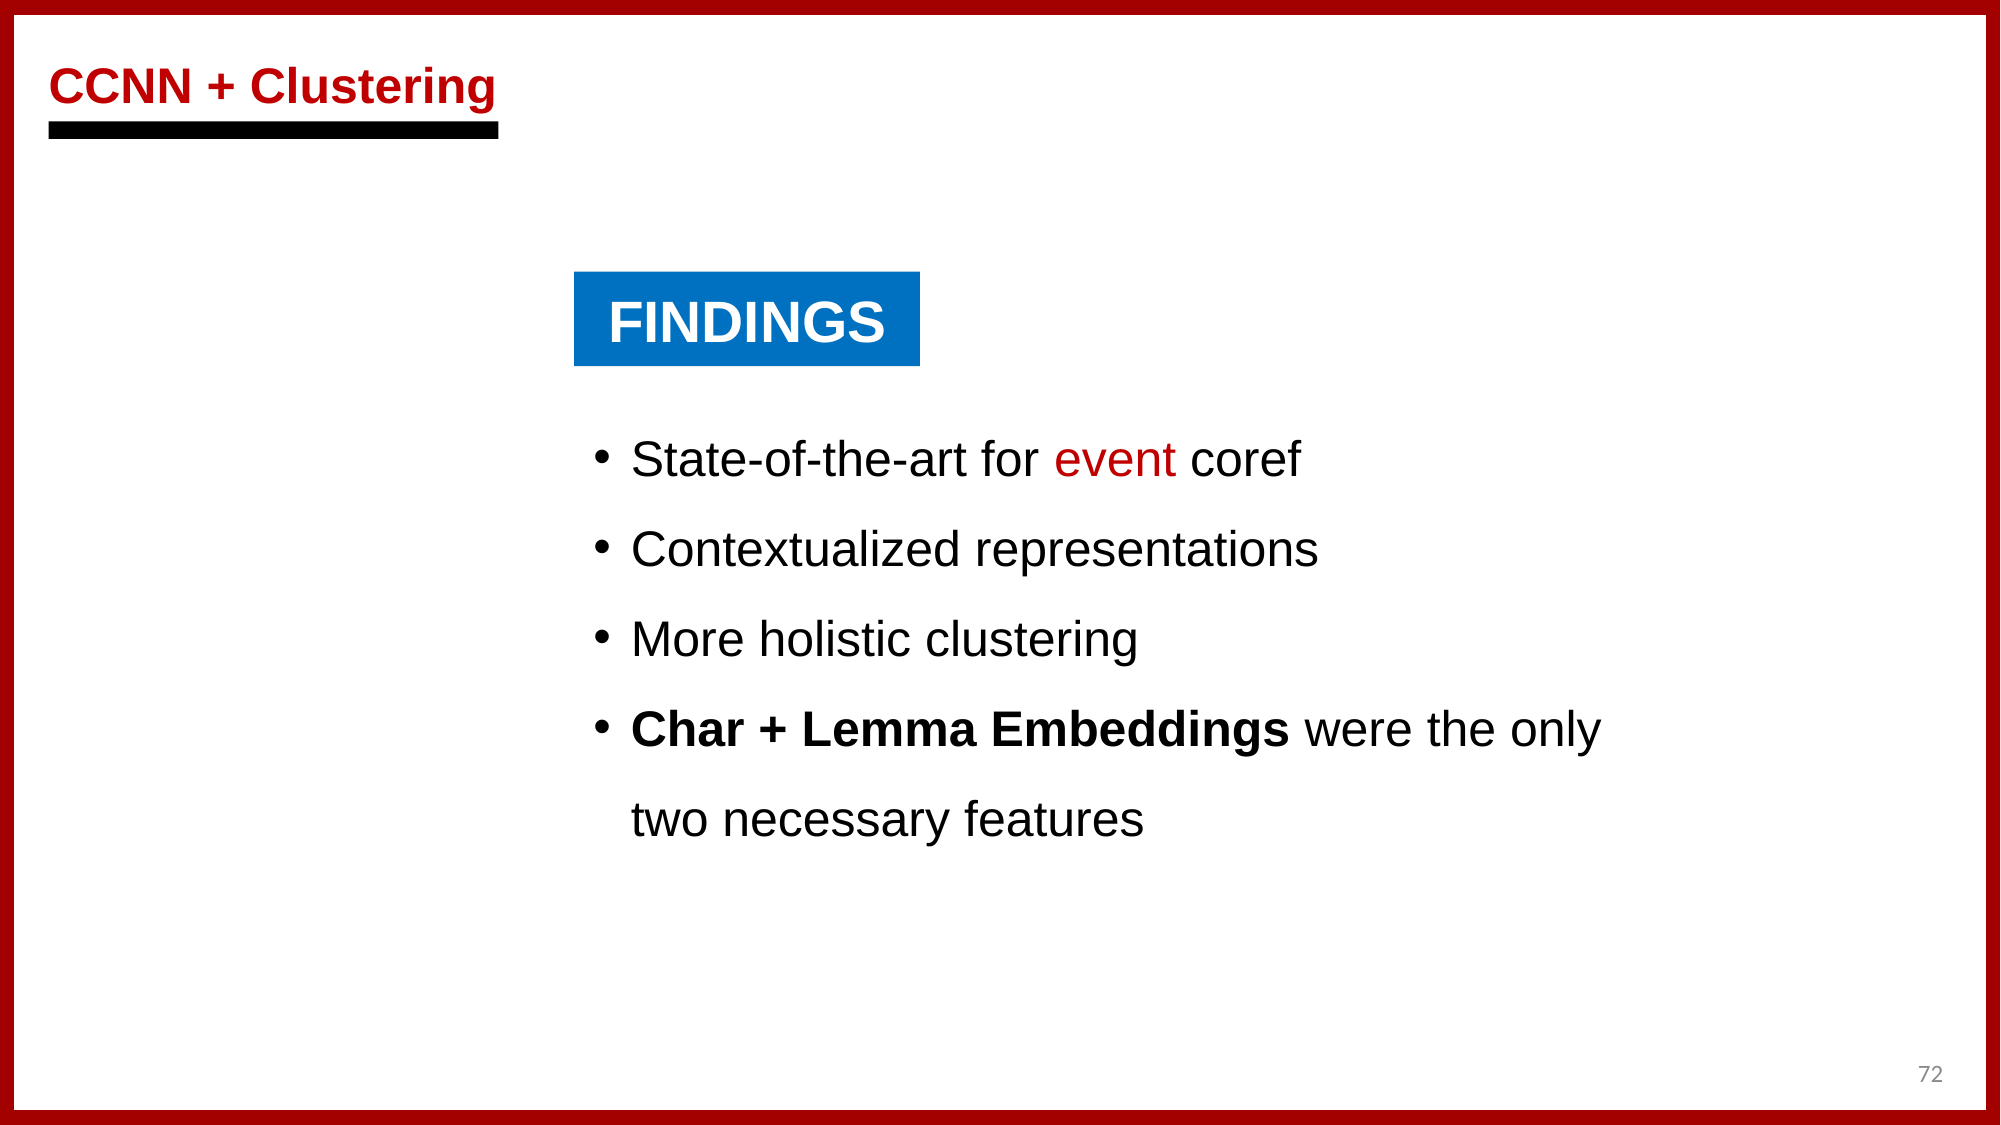

CCNN + Clustering

FINDINGS
State-of-the-art for event coref
Contextualized representations
More holistic clustering
Char + Lemma Embeddings were the only two necessary features

72